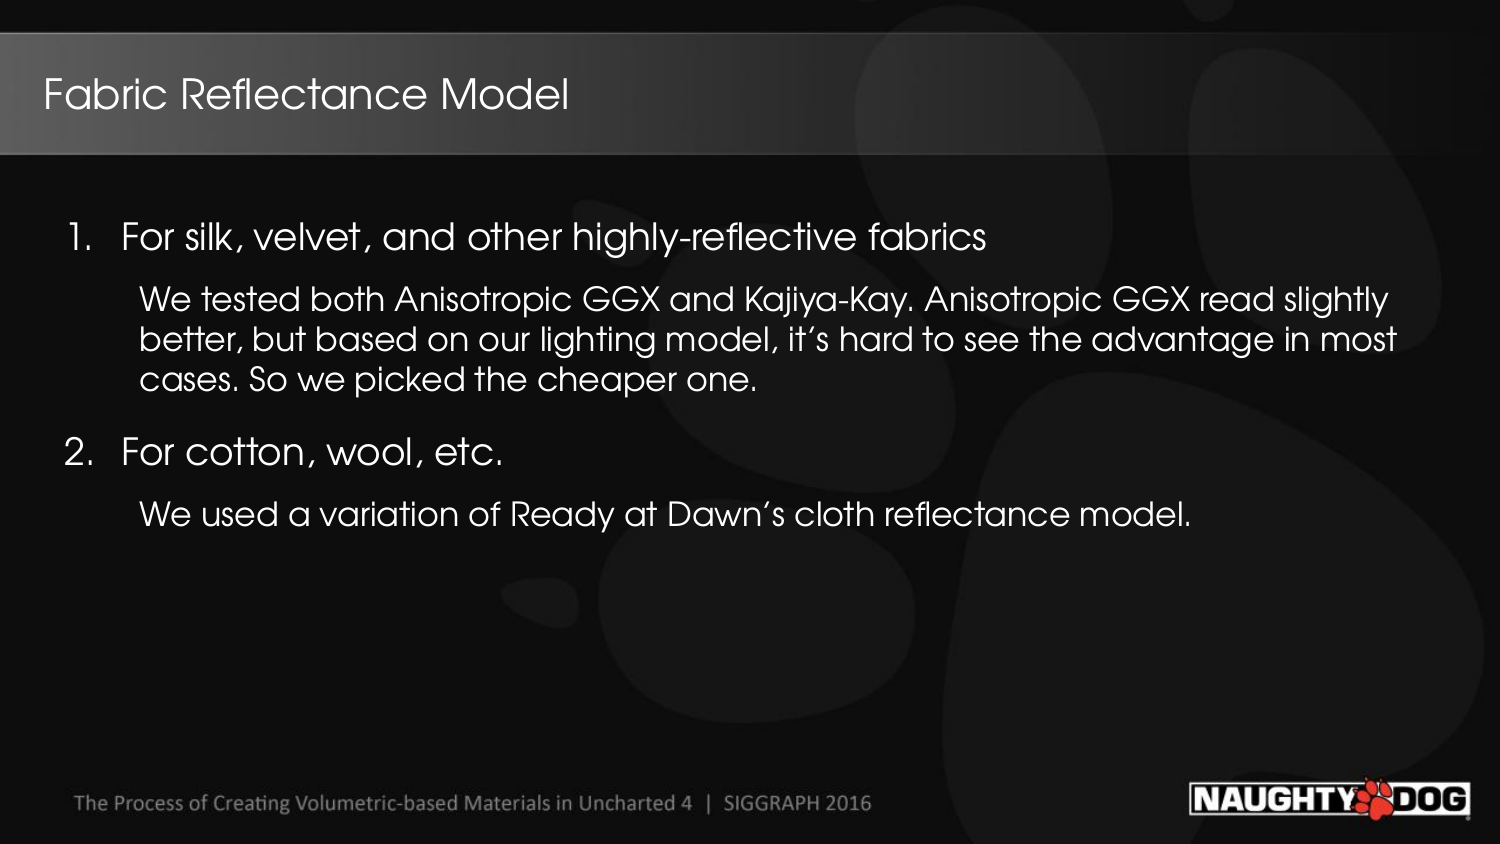

Fabric Reflectance Model
For silk, velvet, and other highly-reflective fabrics

We tested both Anisotropic GGX and Kajiya-Kay. Anisotropic GGX read slightly better, but based on our lighting model, it’s hard to see the advantage in most cases. So we picked the cheaper one.

For cotton, wool, etc.

We used a variation of Ready at Dawn’s cloth reflectance model.